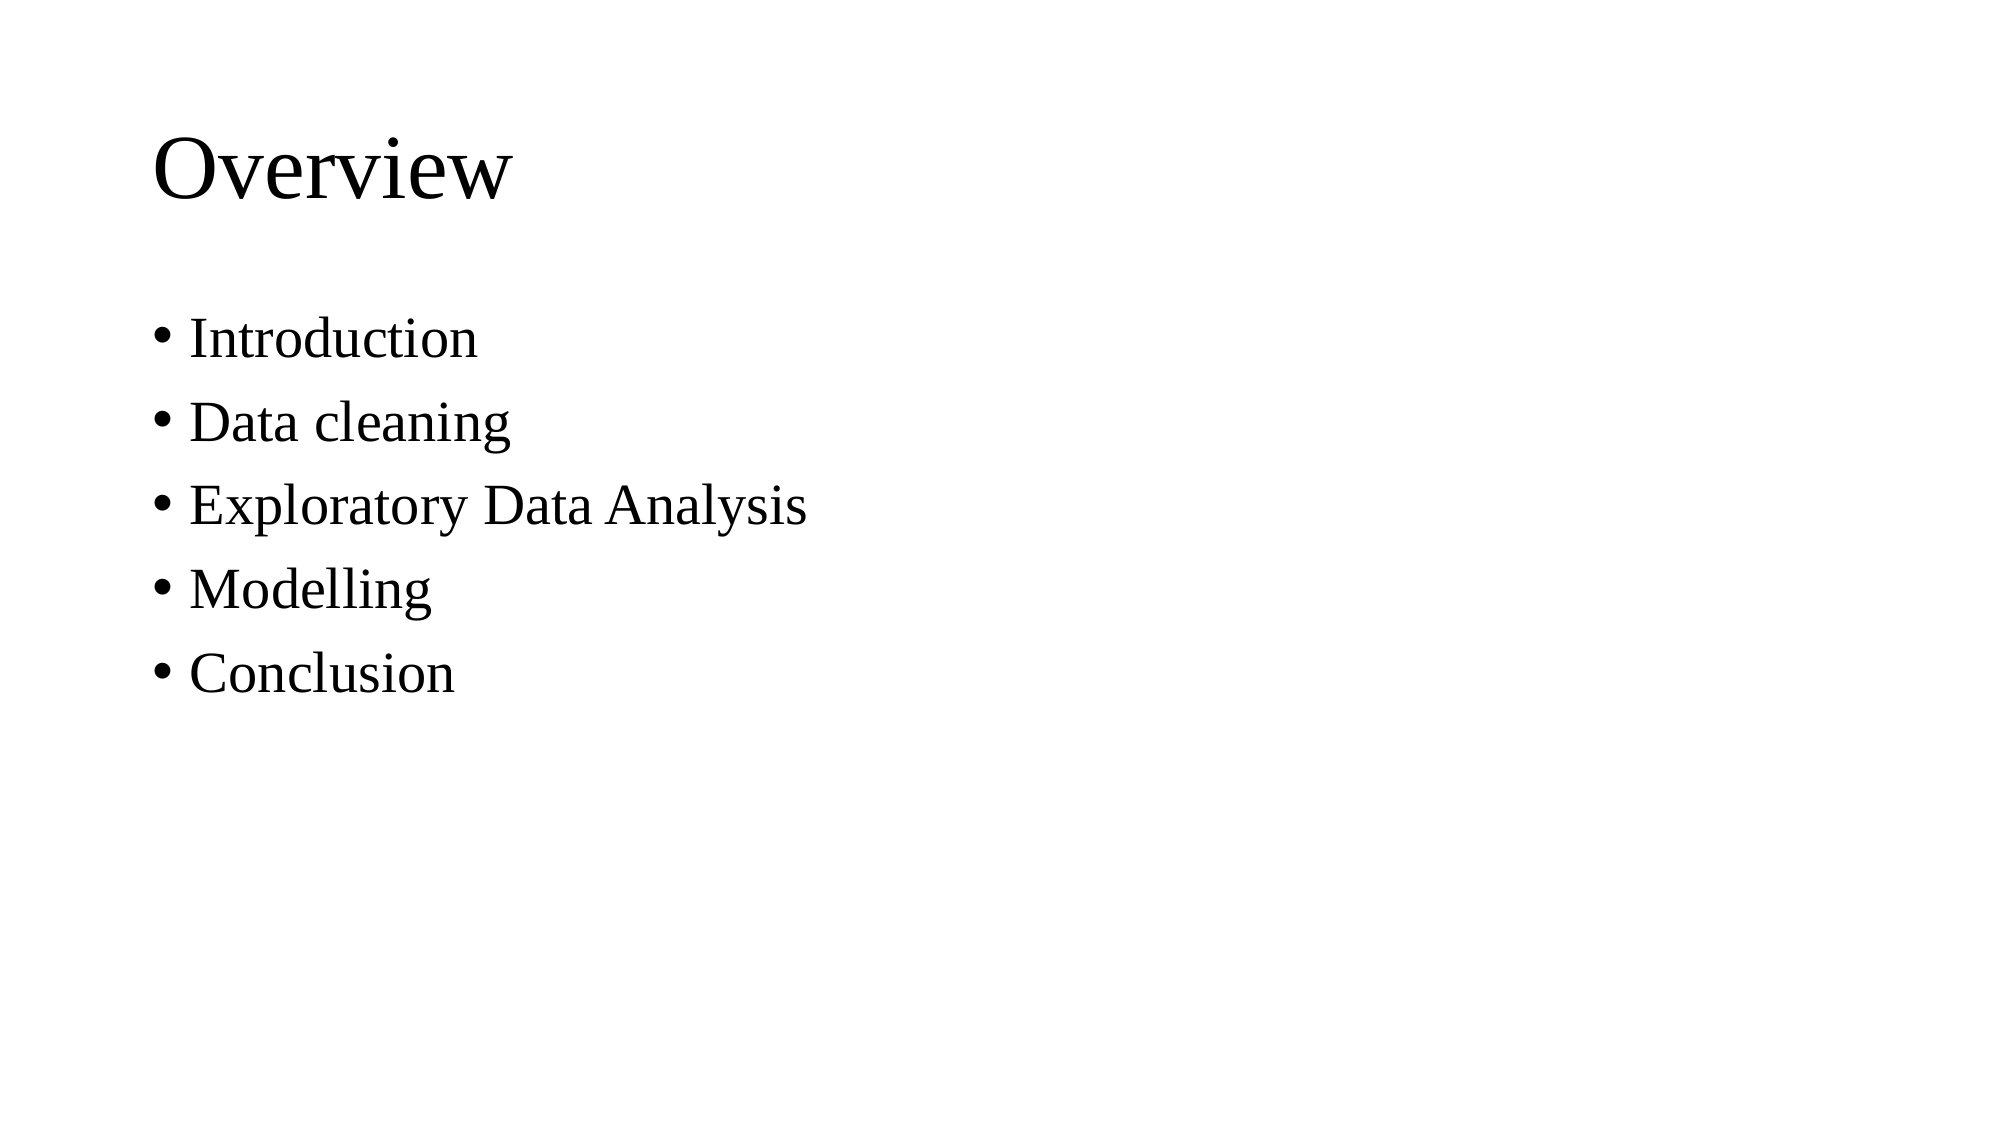

# Overview
Introduction
Data cleaning
Exploratory Data Analysis
Modelling
Conclusion